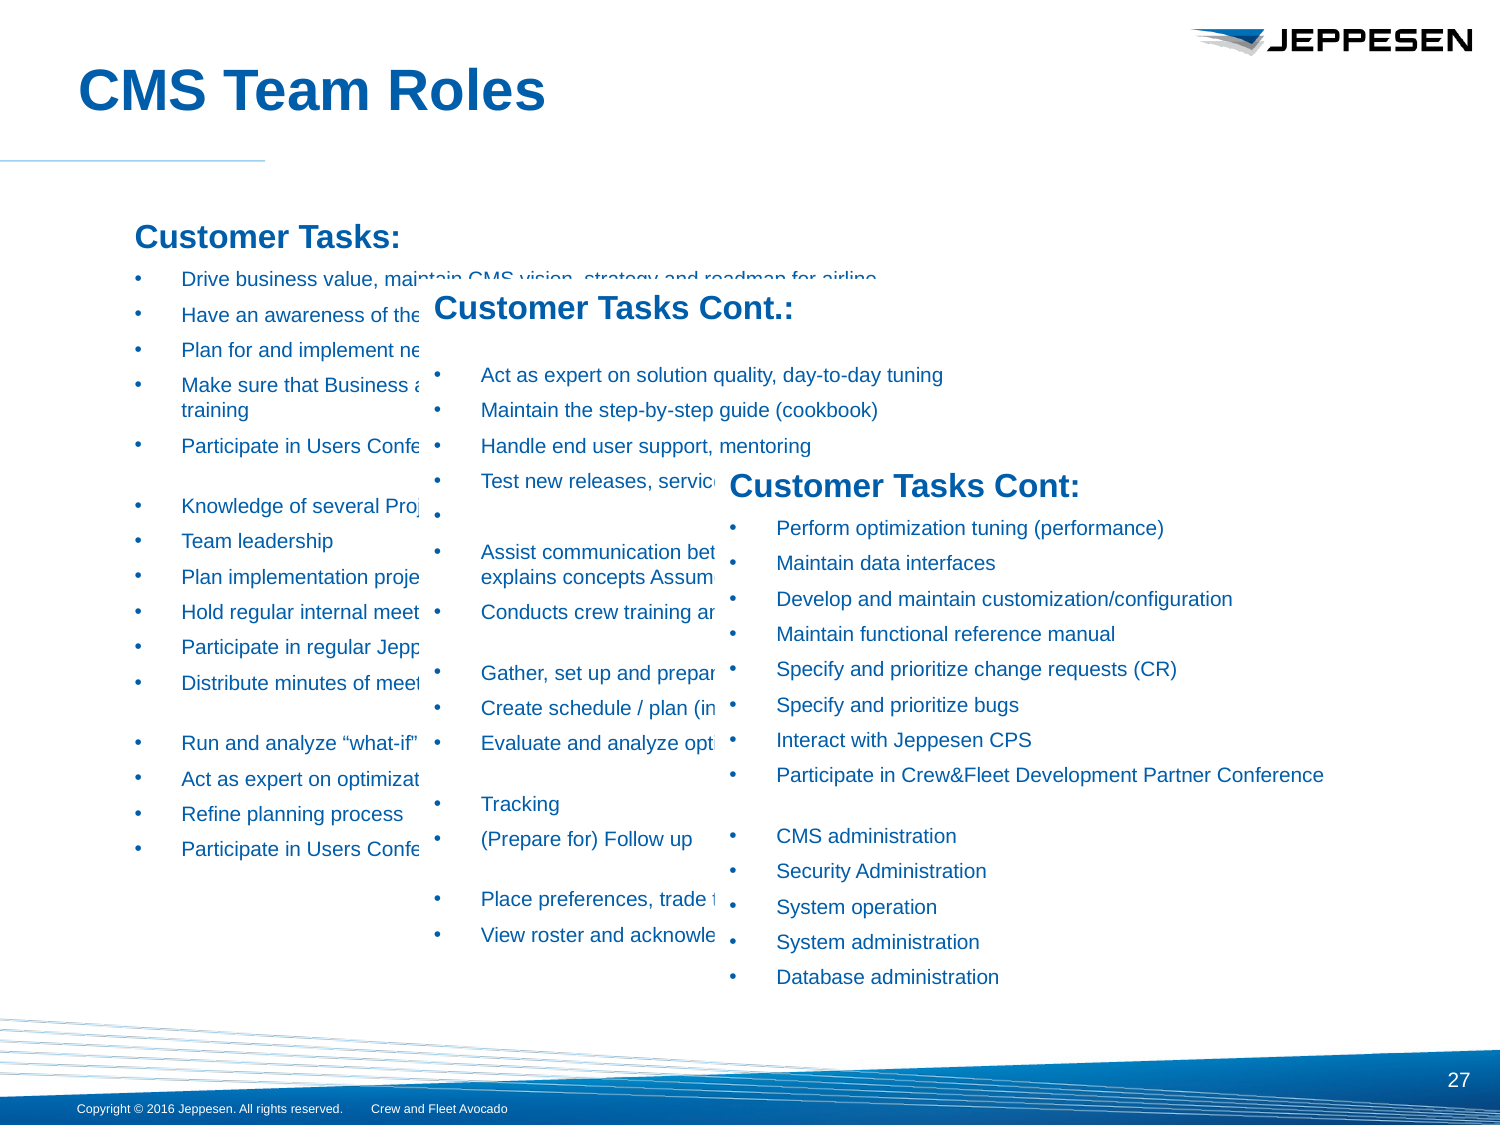

# CMS Team Roles
Customer Tasks:
Drive business value, maintain CMS vision, strategy and roadmap for airline
Have an awareness of the CMS capabilities and prioritize resources
Plan for and implement new releases
Make sure that Business and IS/IT are aligned in plan, budget and resources for change requests, migration and training
Participate in Users Conference
Knowledge of several Project Control methodologies and utilizes the most applicable
Team leadership
Plan implementation project tasks, activities and training
Hold regular internal meetings
Participate in regular Jeppesen project meetings
Distribute minutes of meetings
Run and analyze “what-if” scenarios
Act as expert on optimization goals
Refine planning process
Participate in Users Conference and Crew&Fleet Development Partner Conference
Customer Tasks Cont.:
Act as expert on solution quality, day-to-day tuning
Maintain the step-by-step guide (cookbook)
Handle end user support, mentoring
Test new releases, service packs

Assist communication between Planning/Operations and Crew,
explains concepts Assume responsibility for training and answering questions
Conducts crew training and support
Gather, set up and prepare data for planning
Create schedule / plan (including pre-assignments)
Evaluate and analyze optimized solutions
Tracking
(Prepare for) Follow up
Place preferences, trade trips and vacation
View roster and acknowledge notifications
Customer Tasks Cont:
Perform optimization tuning (performance)
Maintain data interfaces
Develop and maintain customization/configuration
Maintain functional reference manual
Specify and prioritize change requests (CR)
Specify and prioritize bugs
Interact with Jeppesen CPS
Participate in Crew&Fleet Development Partner Conference
CMS administration
Security Administration
System operation
System administration
Database administration
27